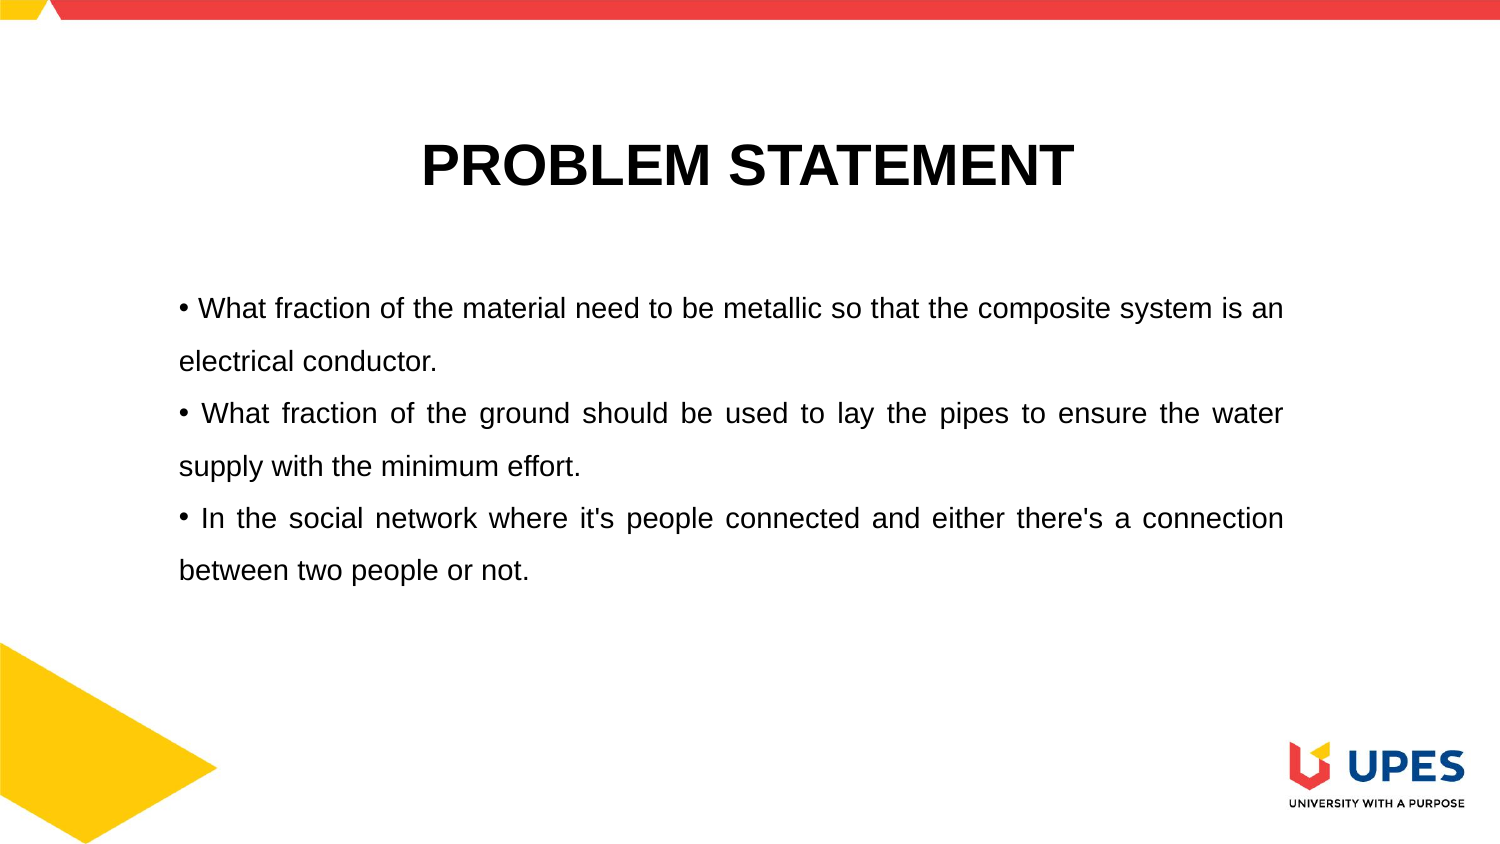

PROBLEM STATEMENT

 What fraction of the material need to be metallic so that the composite system is an electrical conductor.
 What fraction of the ground should be used to lay the pipes to ensure the water supply with the minimum effort.
 In the social network where it's people connected and either there's a connection between two people or not.